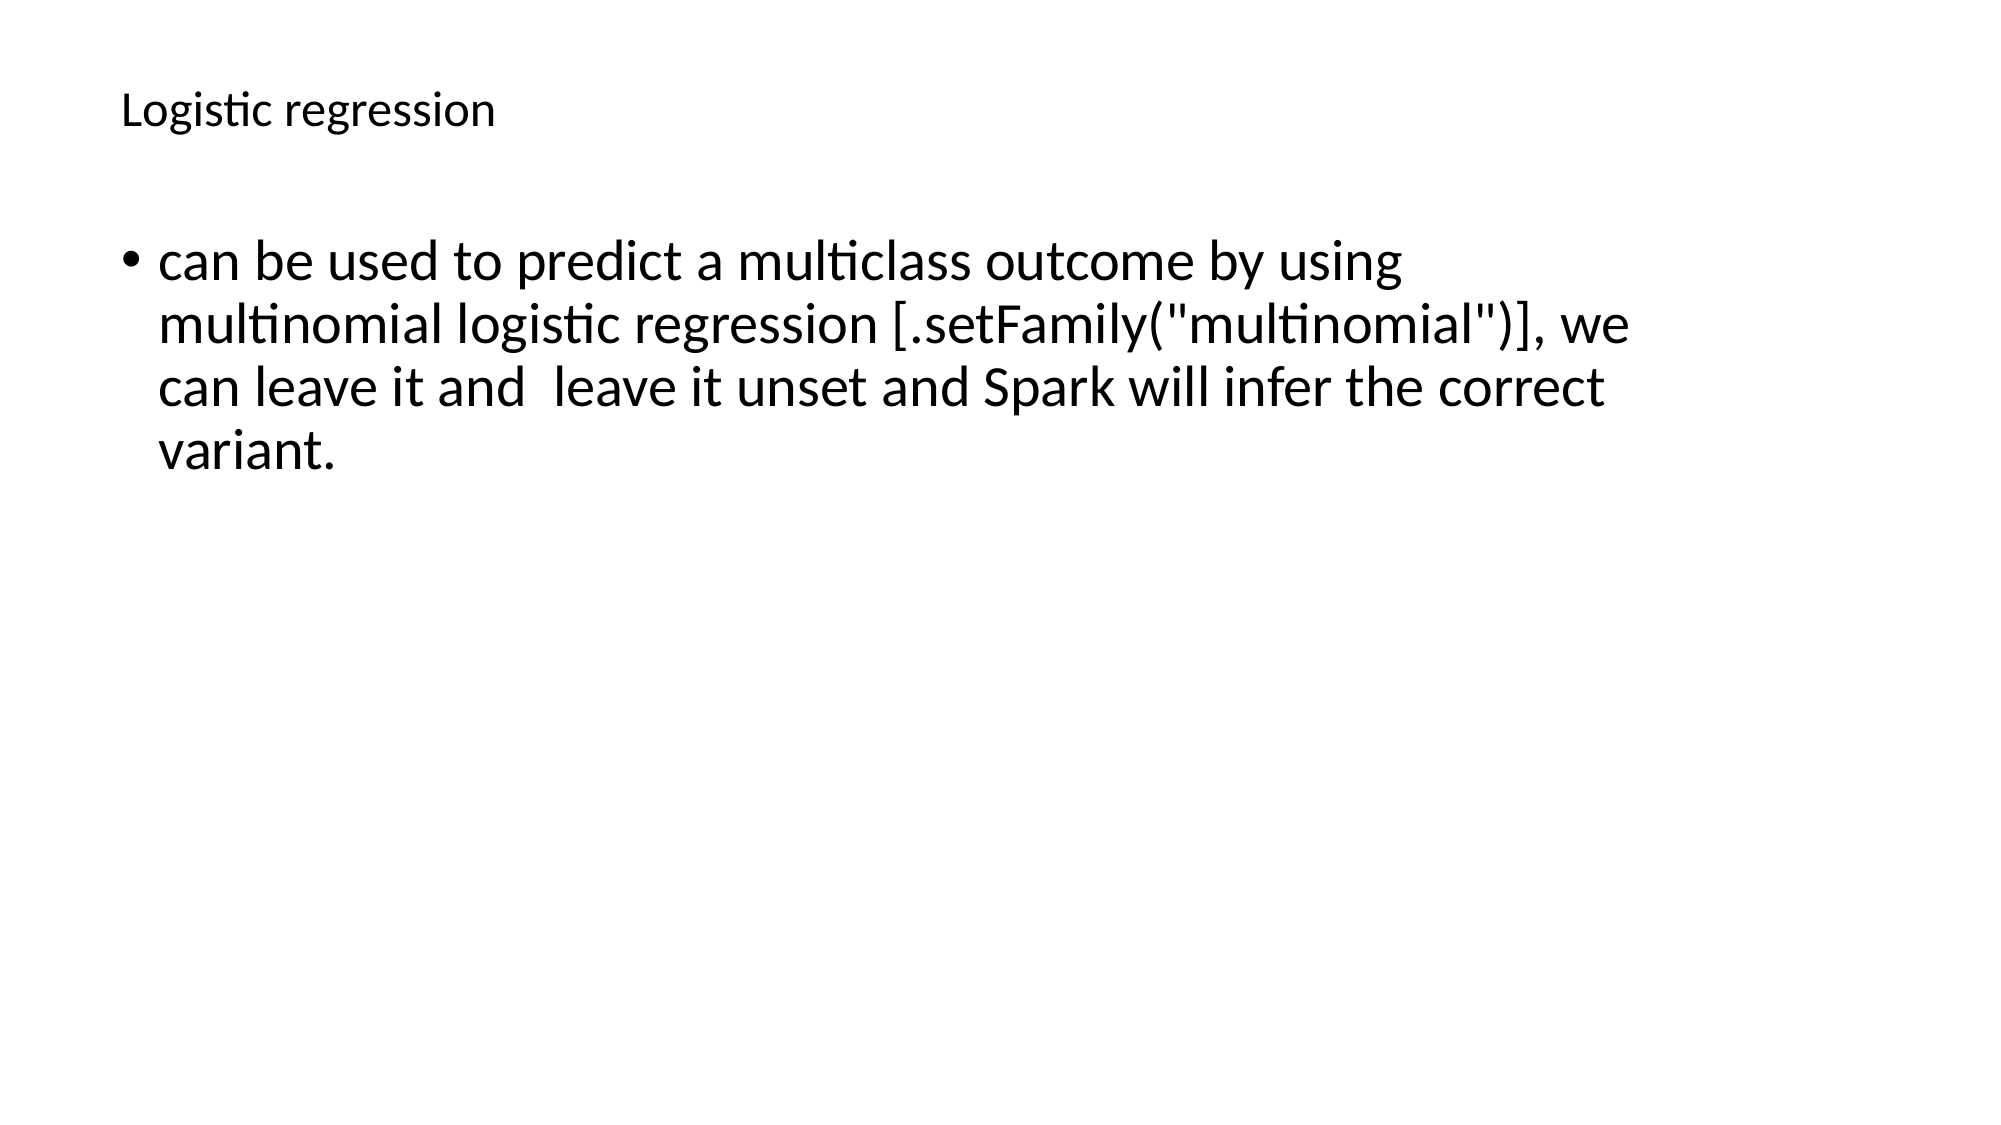

# Logistic regression
can be used to predict a multiclass outcome by using multinomial logistic regression [.setFamily("multinomial")], we can leave it and  leave it unset and Spark will infer the correct variant.